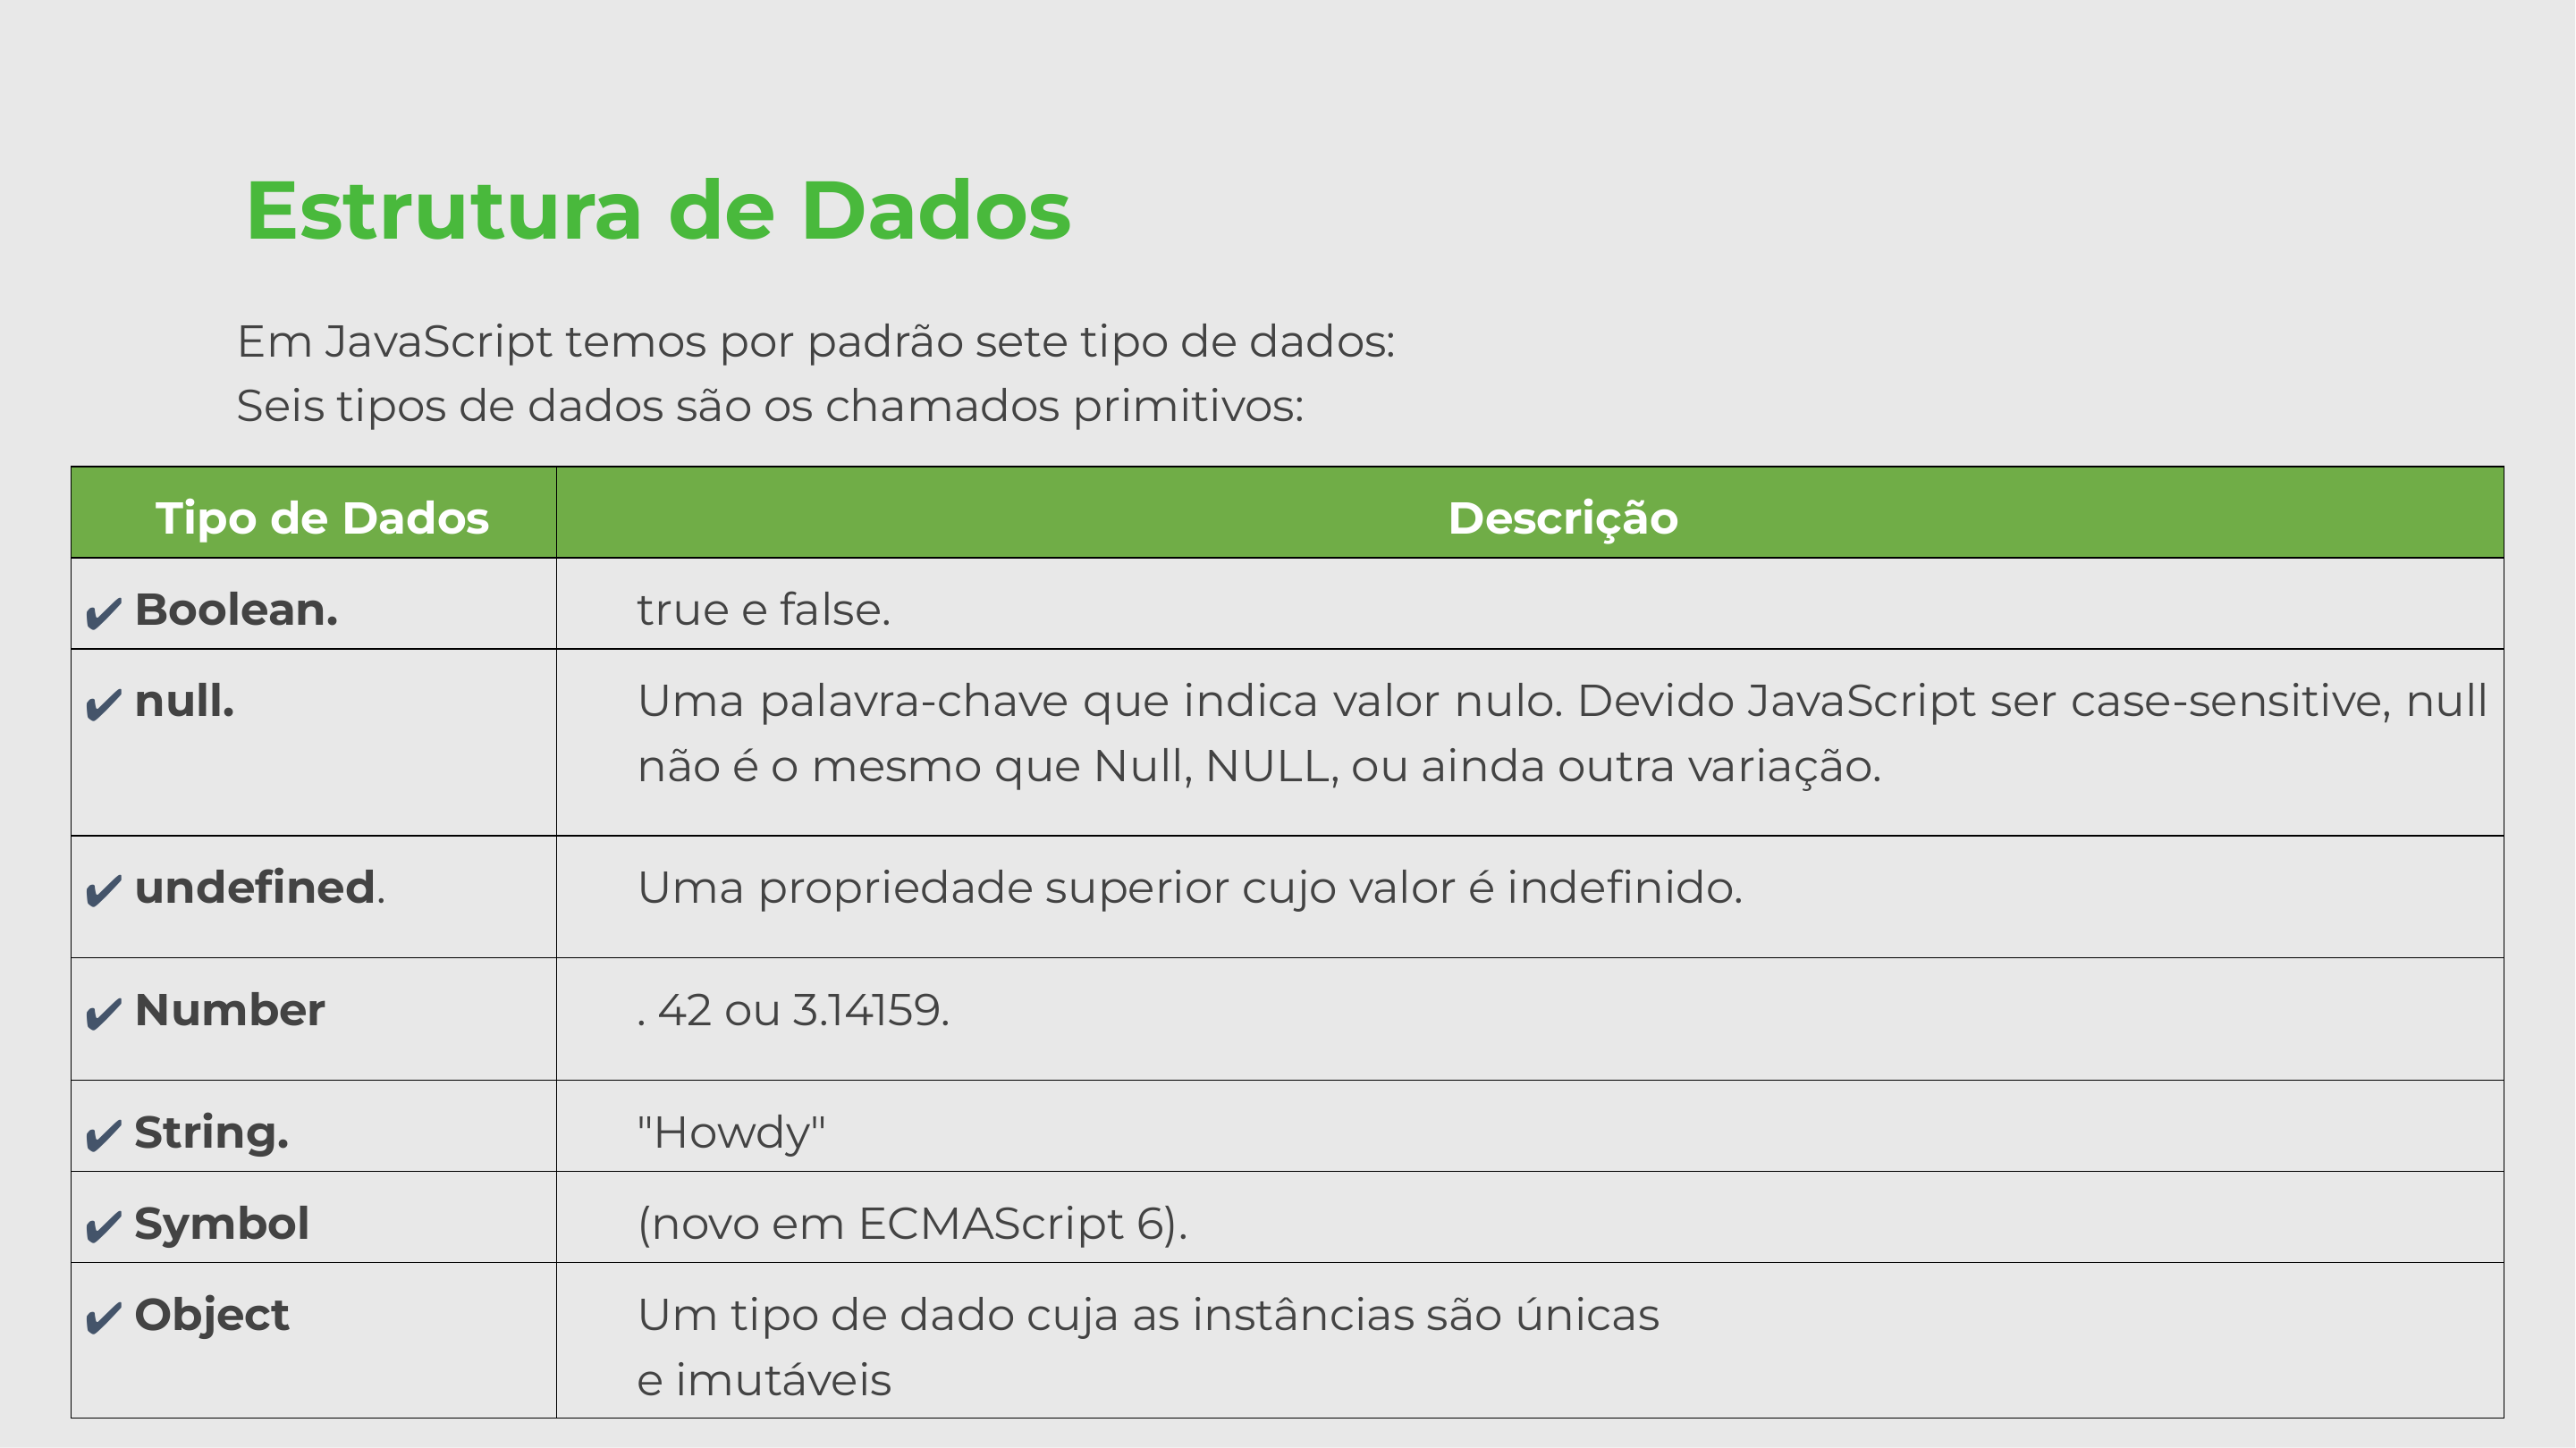

Estrutura de Dados
Em JavaScript temos por padrão sete tipo de dados:
Seis tipos de dados são os chamados primitivos:

| Tipo de Dados | Descrição |
| --- | --- |
| Boolean. | true e false. |
| null. | Uma palavra-chave que indica valor nulo. Devido JavaScript ser case-sensitive, null não é o mesmo que Null, NULL, ou ainda outra variação. |
| undefined. | Uma propriedade superior cujo valor é indefinido. |
| Number | . 42 ou 3.14159. |
| String. | "Howdy" |
| Symbol | (novo em ECMAScript 6). |
| Object | Um tipo de dado cuja as instâncias são únicas e imutáveis |